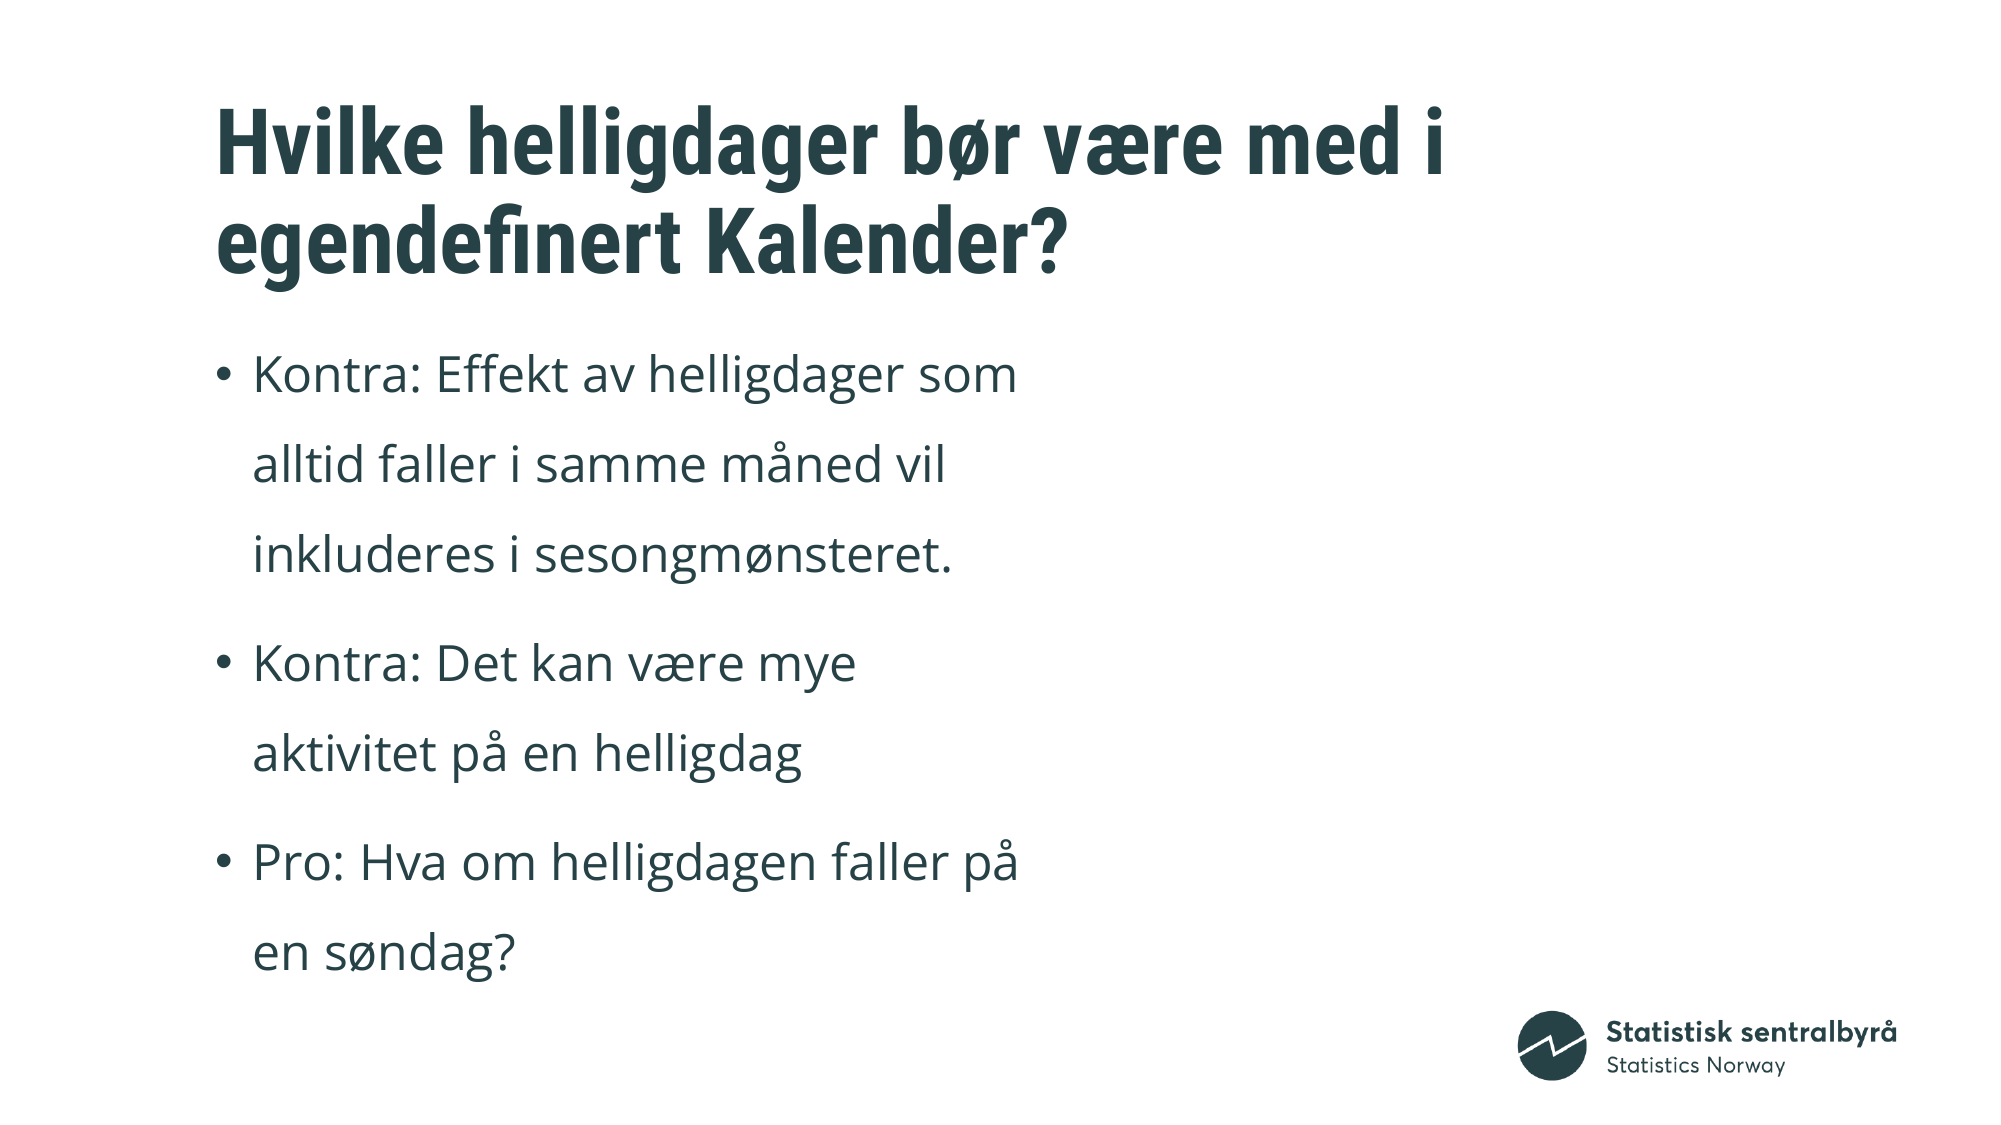

# Hvilke helligdager bør være med i egendefinert Kalender?
Kontra: Effekt av helligdager som alltid faller i samme måned vil inkluderes i sesongmønsteret.
Kontra: Det kan være mye aktivitet på en helligdag
Pro: Hva om helligdagen faller på en søndag?